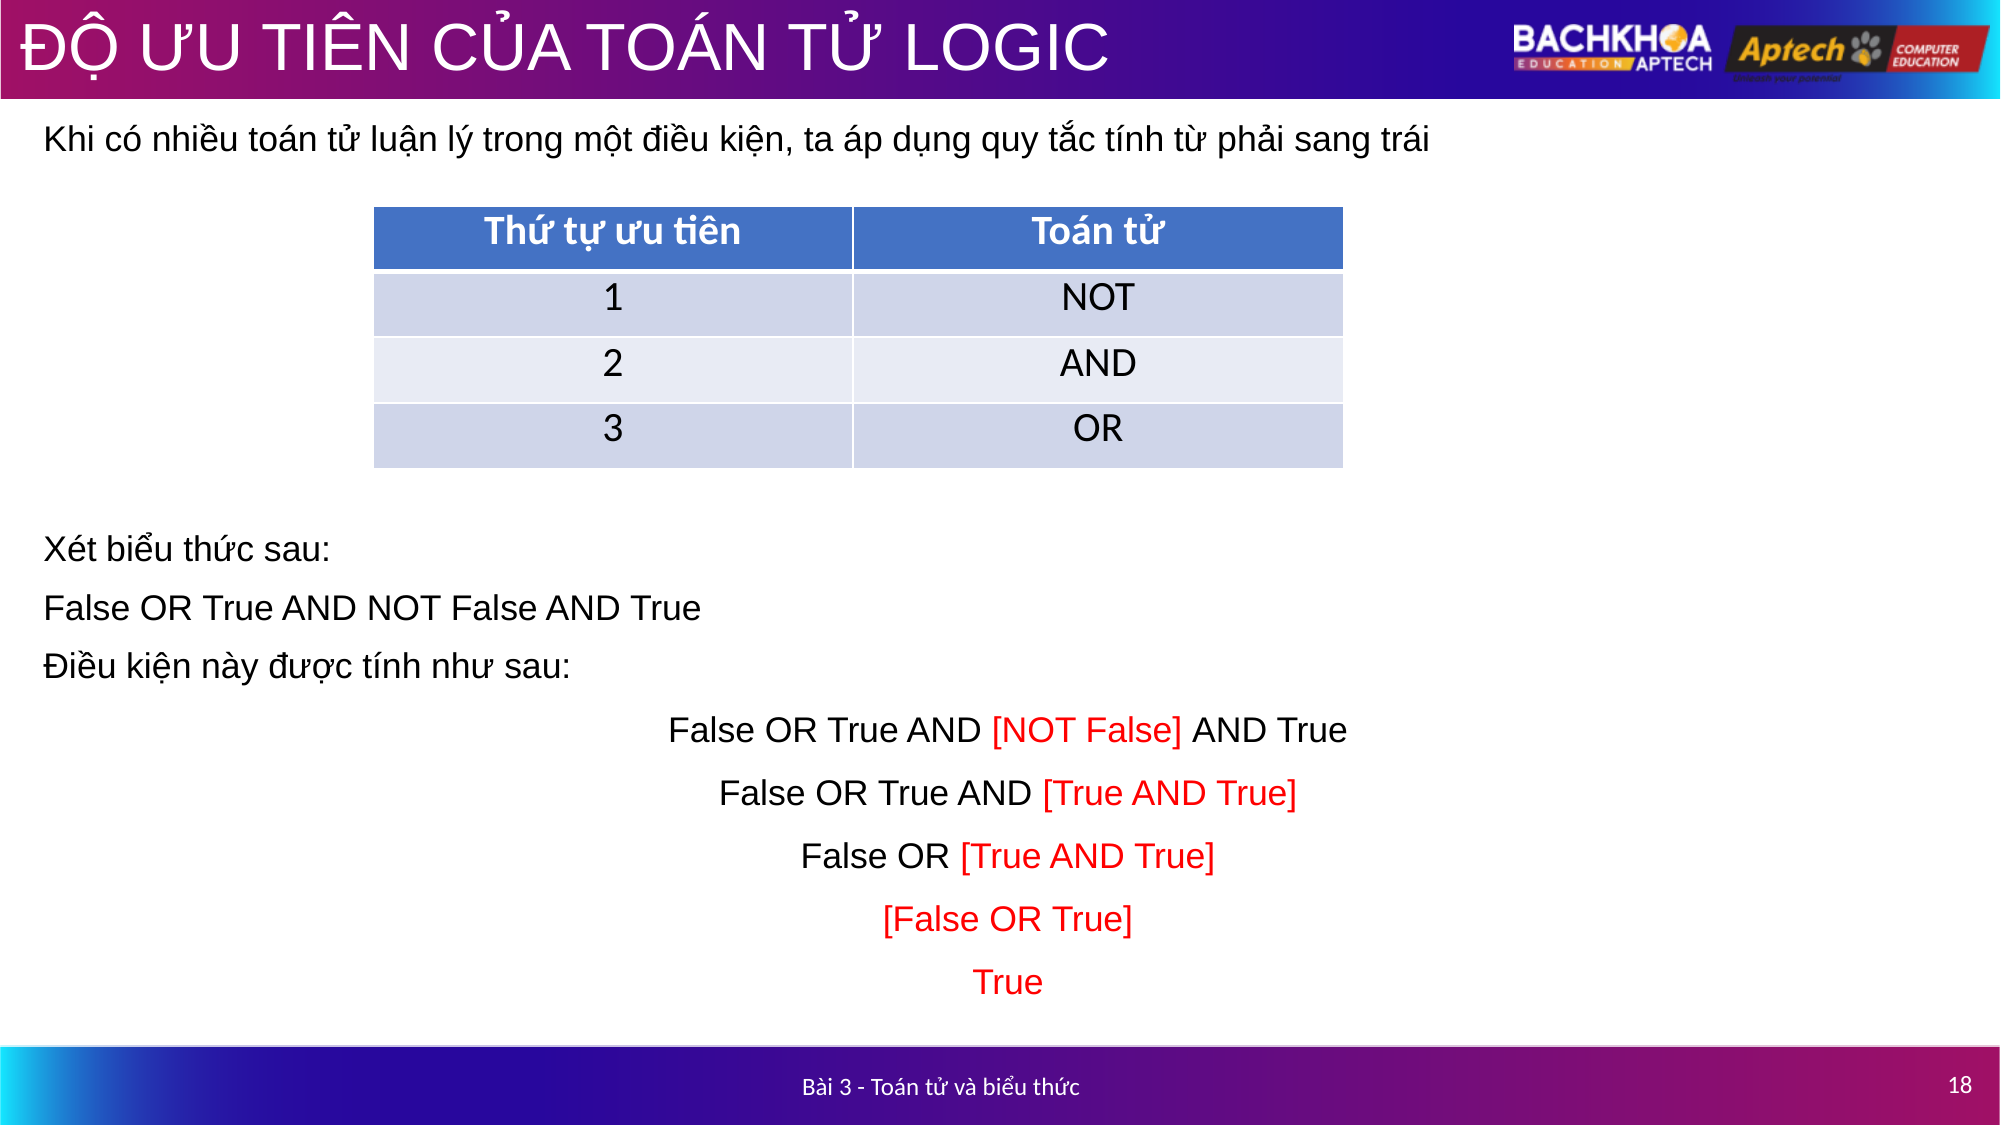

# ĐỘ ƯU TIÊN CỦA TOÁN TỬ LOGIC
Khi có nhiều toán tử luận lý trong một điều kiện, ta áp dụng quy tắc tính từ phải sang trái

Xét biểu thức sau:
	False OR True AND NOT False AND True
Điều kiện này được tính như sau:
False OR True AND [NOT False] AND True
False OR True AND [True AND True]
False OR [True AND True]
[False OR True]
True

| Thứ tự ưu tiên | Toán tử |
| --- | --- |
| 1 | NOT |
| 2 | AND |
| 3 | OR |
18
Bài 3 - Toán tử và biểu thức